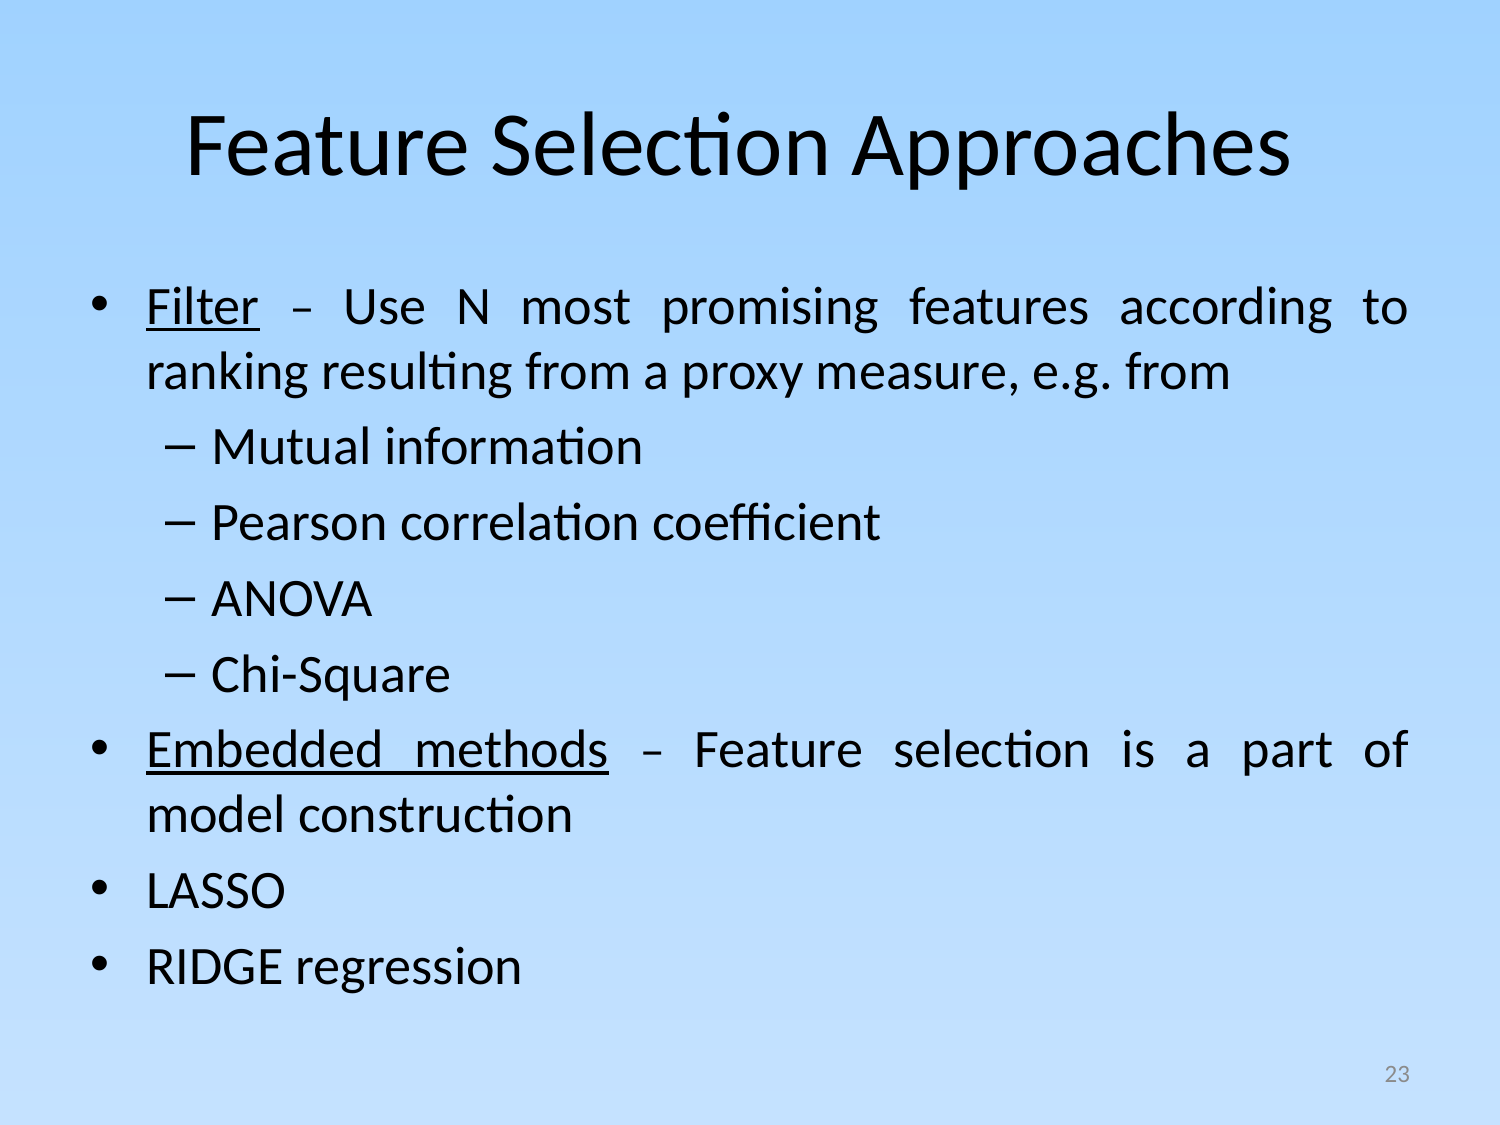

# Feature Selection Approaches
Filter – Use N most promising features according to ranking resulting from a proxy measure, e.g. from
Mutual information
Pearson correlation coefficient
ANOVA
Chi-Square
Embedded methods – Feature selection is a part of model construction
LASSO
RIDGE regression

23